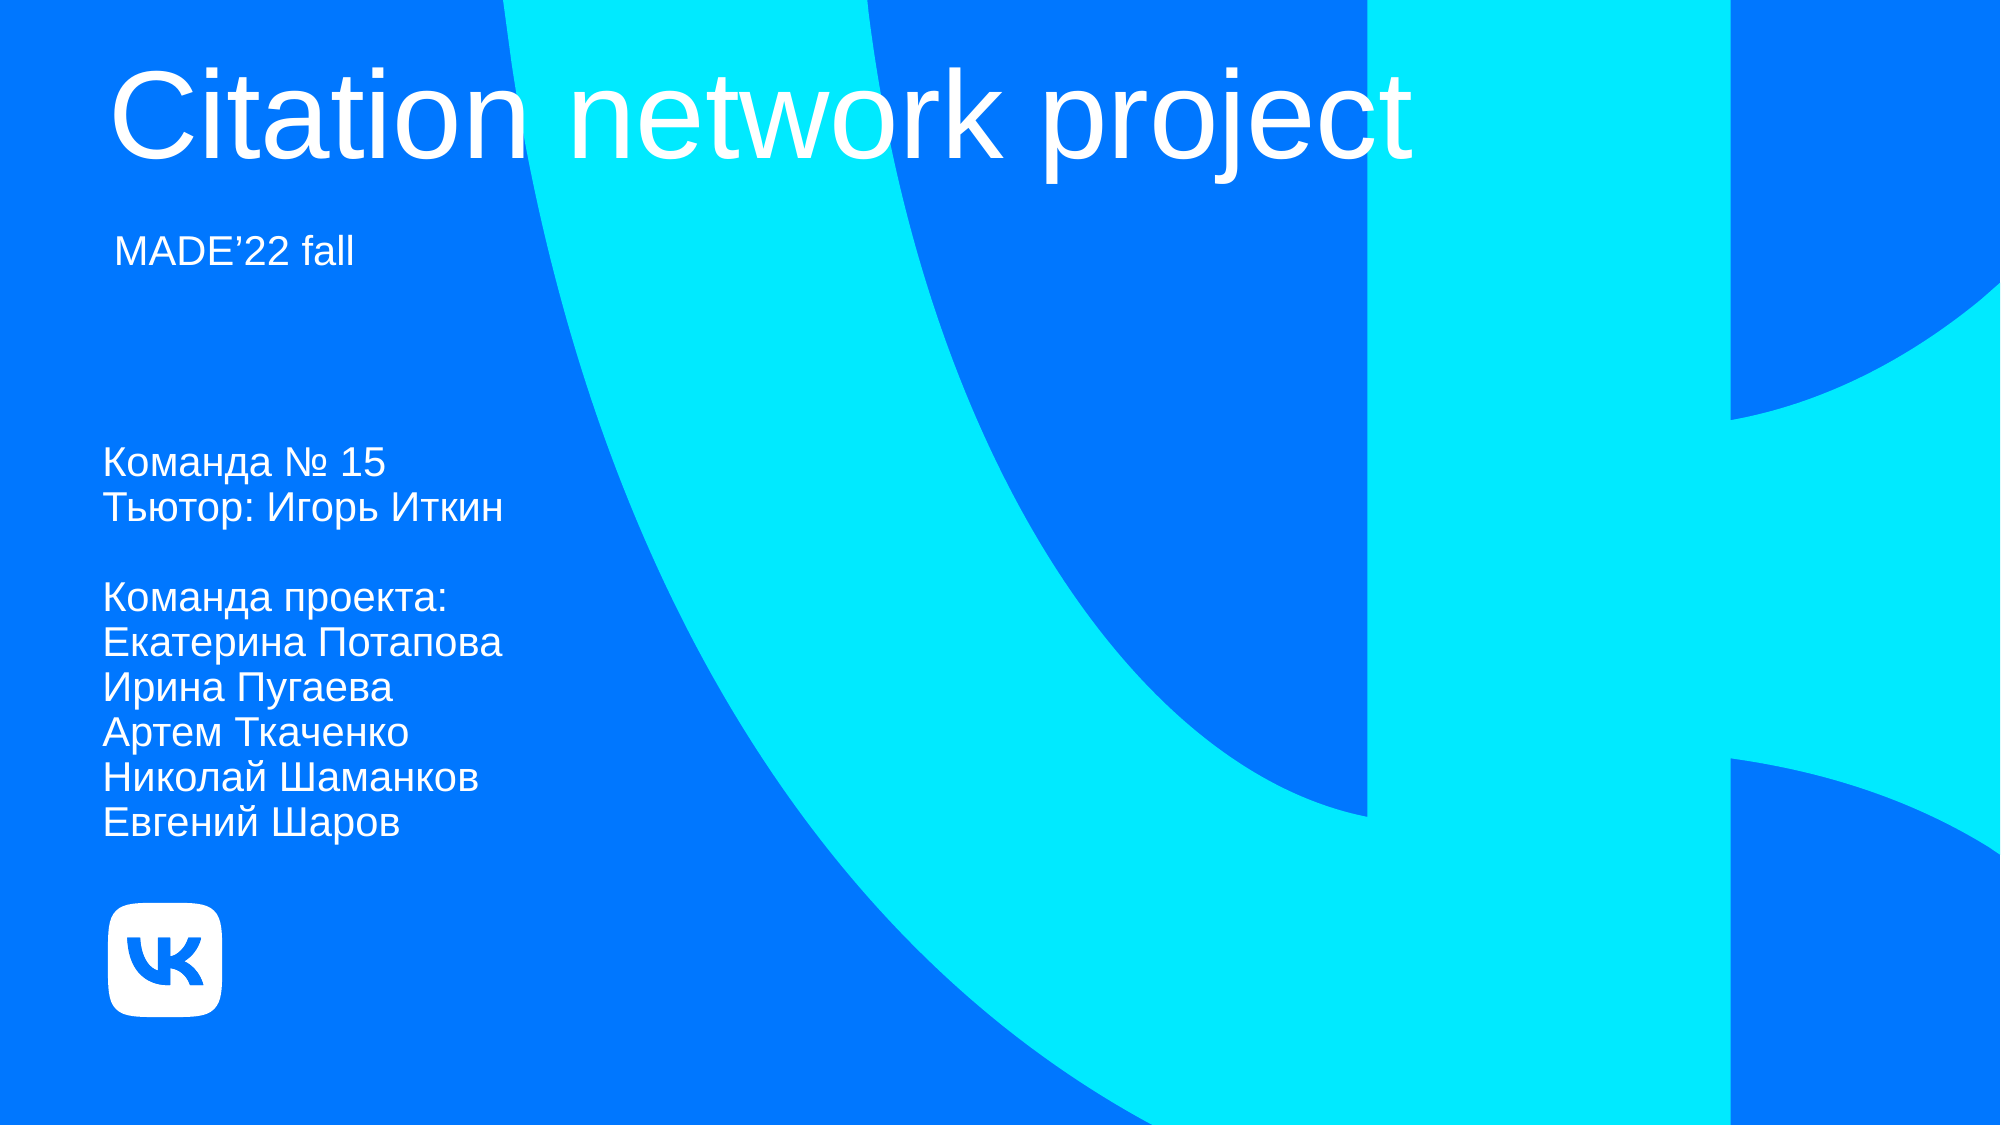

# Citation network project
MADE’22 fall
Команда № 15
Тьютор: Игорь Иткин
Команда проекта:
Екатерина Потапова
Ирина Пугаева
Артем Ткаченко
Николай Шаманков
Евгений Шаров